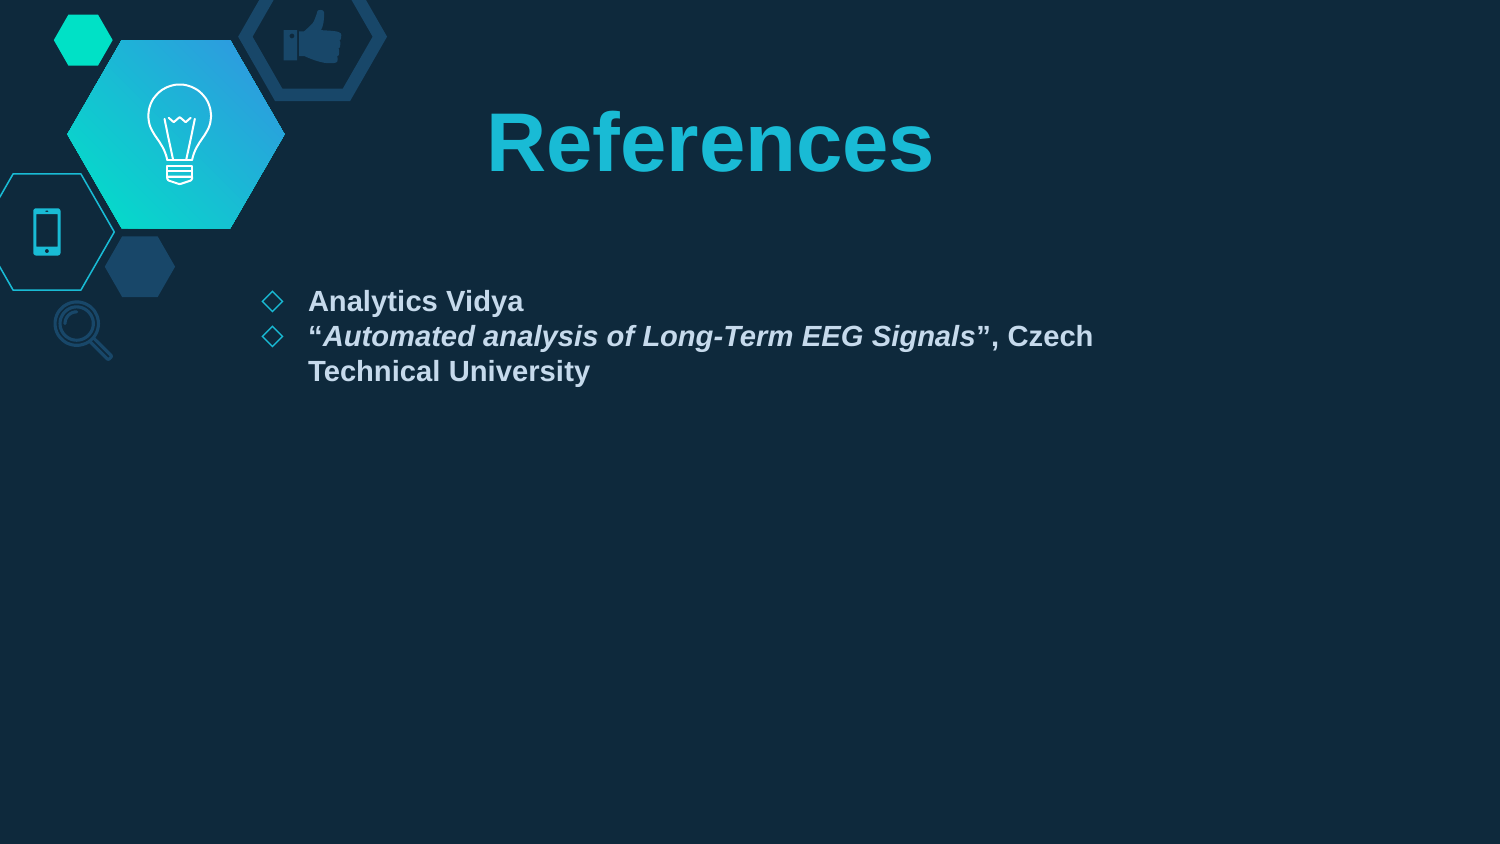

# References
Analytics Vidya
“Automated analysis of Long-Term EEG Signals”, Czech Technical University